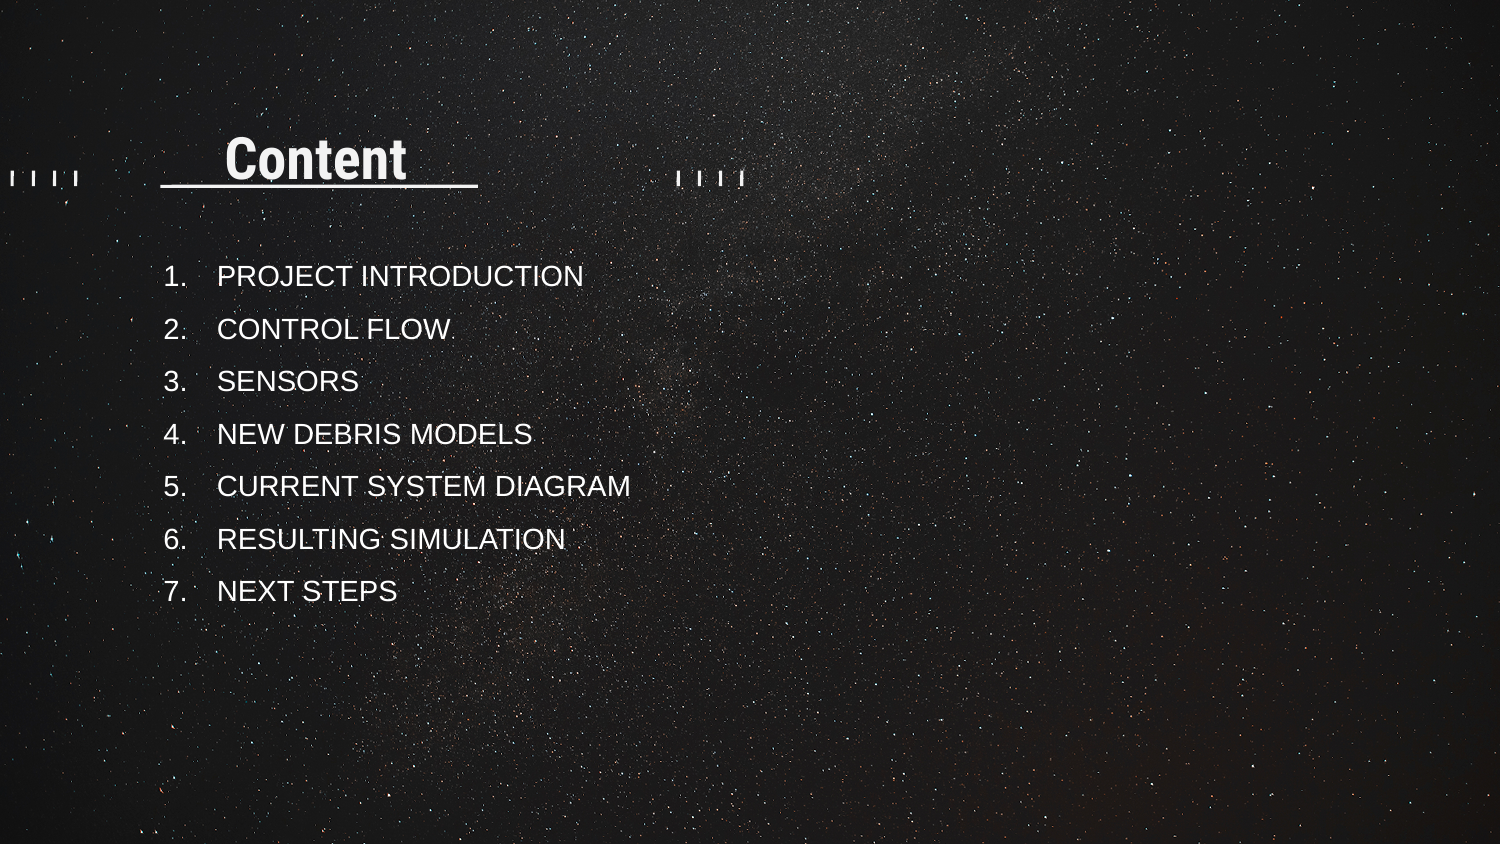

Content

PROJECT INTRODUCTION
CONTROL FLOW
SENSORS
NEW DEBRIS MODELS
CURRENT SYSTEM DIAGRAM
RESULTING SIMULATION
NEXT STEPS